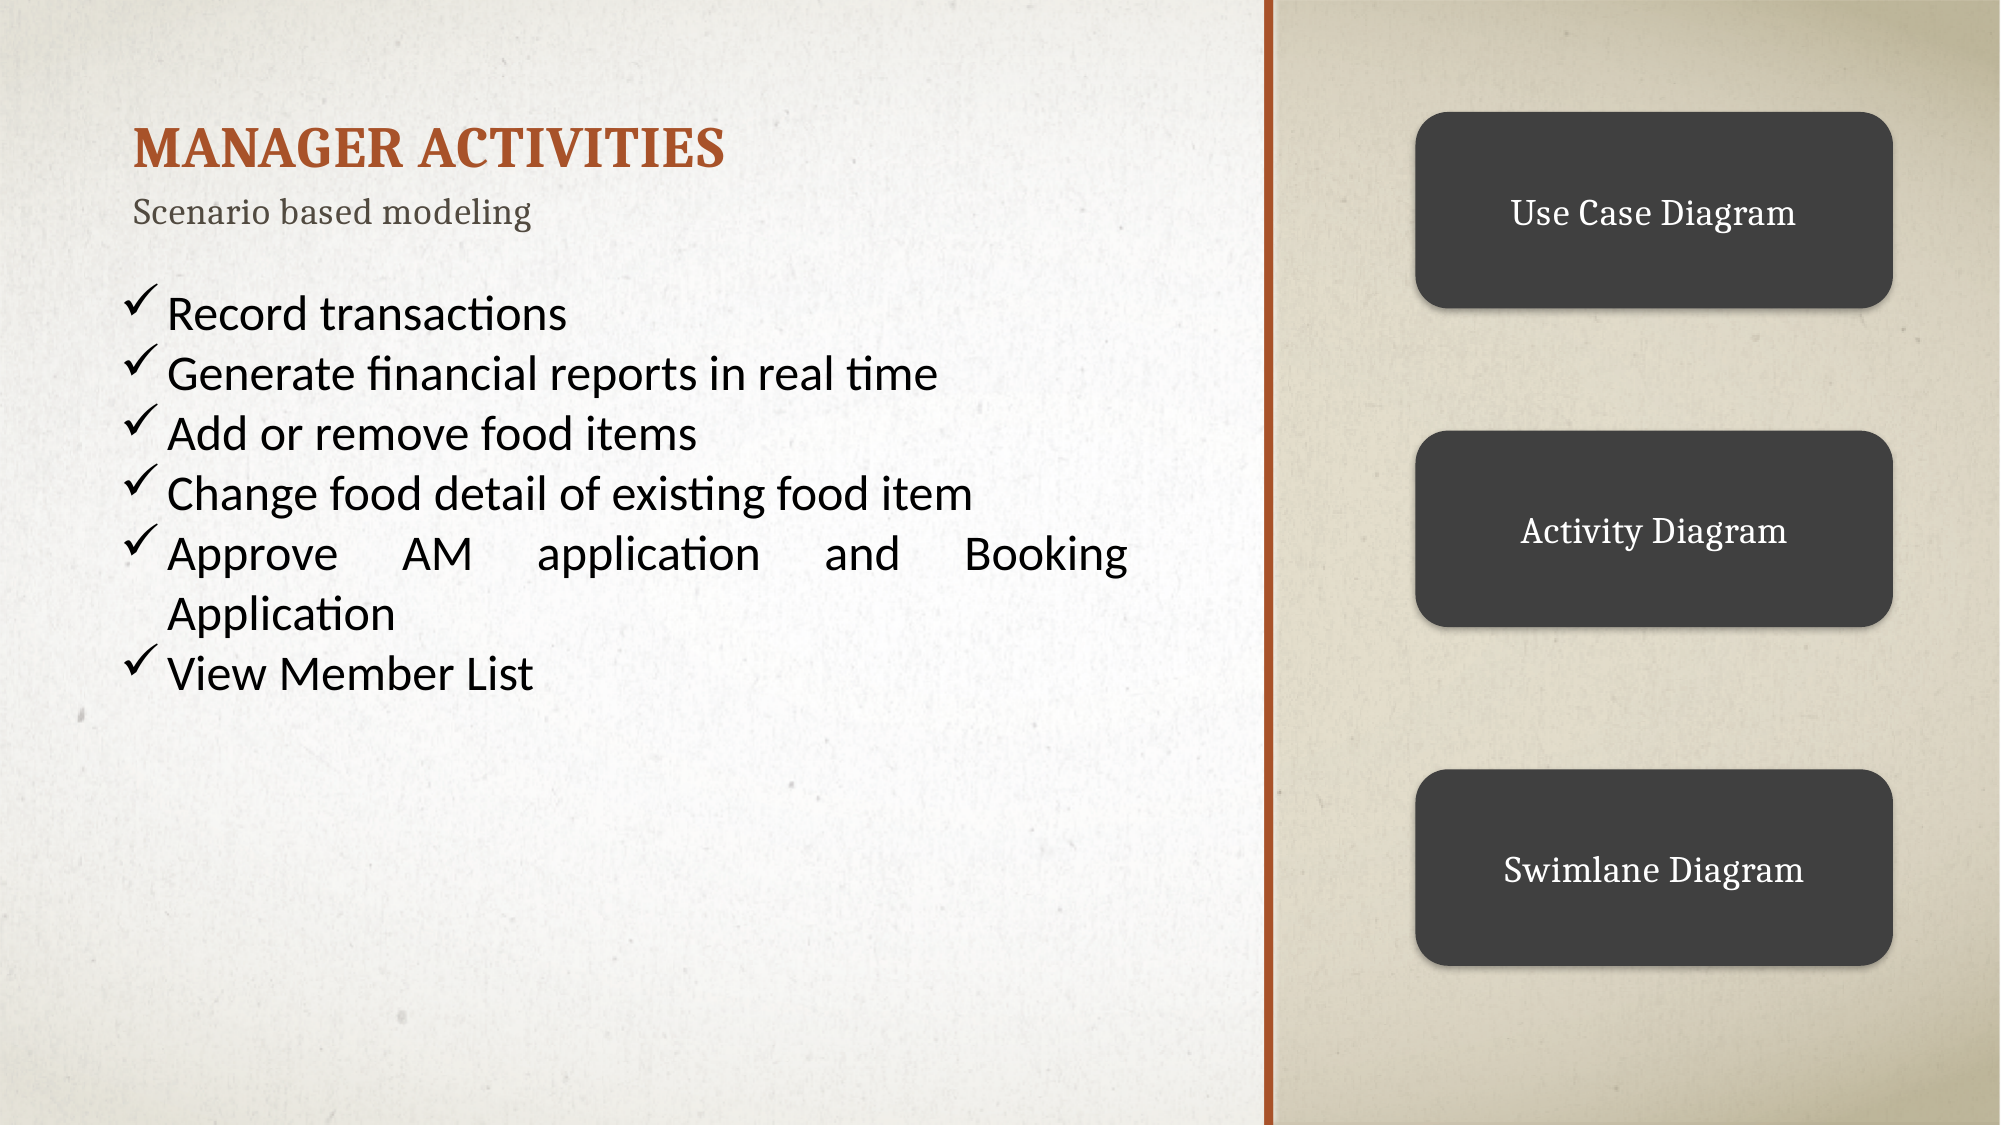

# Manager ACTIVITIES
Use Case Diagram
Scenario based modeling
Record transactions
Generate financial reports in real time
Add or remove food items
Change food detail of existing food item
Approve AM application and Booking Application
View Member List
Activity Diagram
Swimlane Diagram